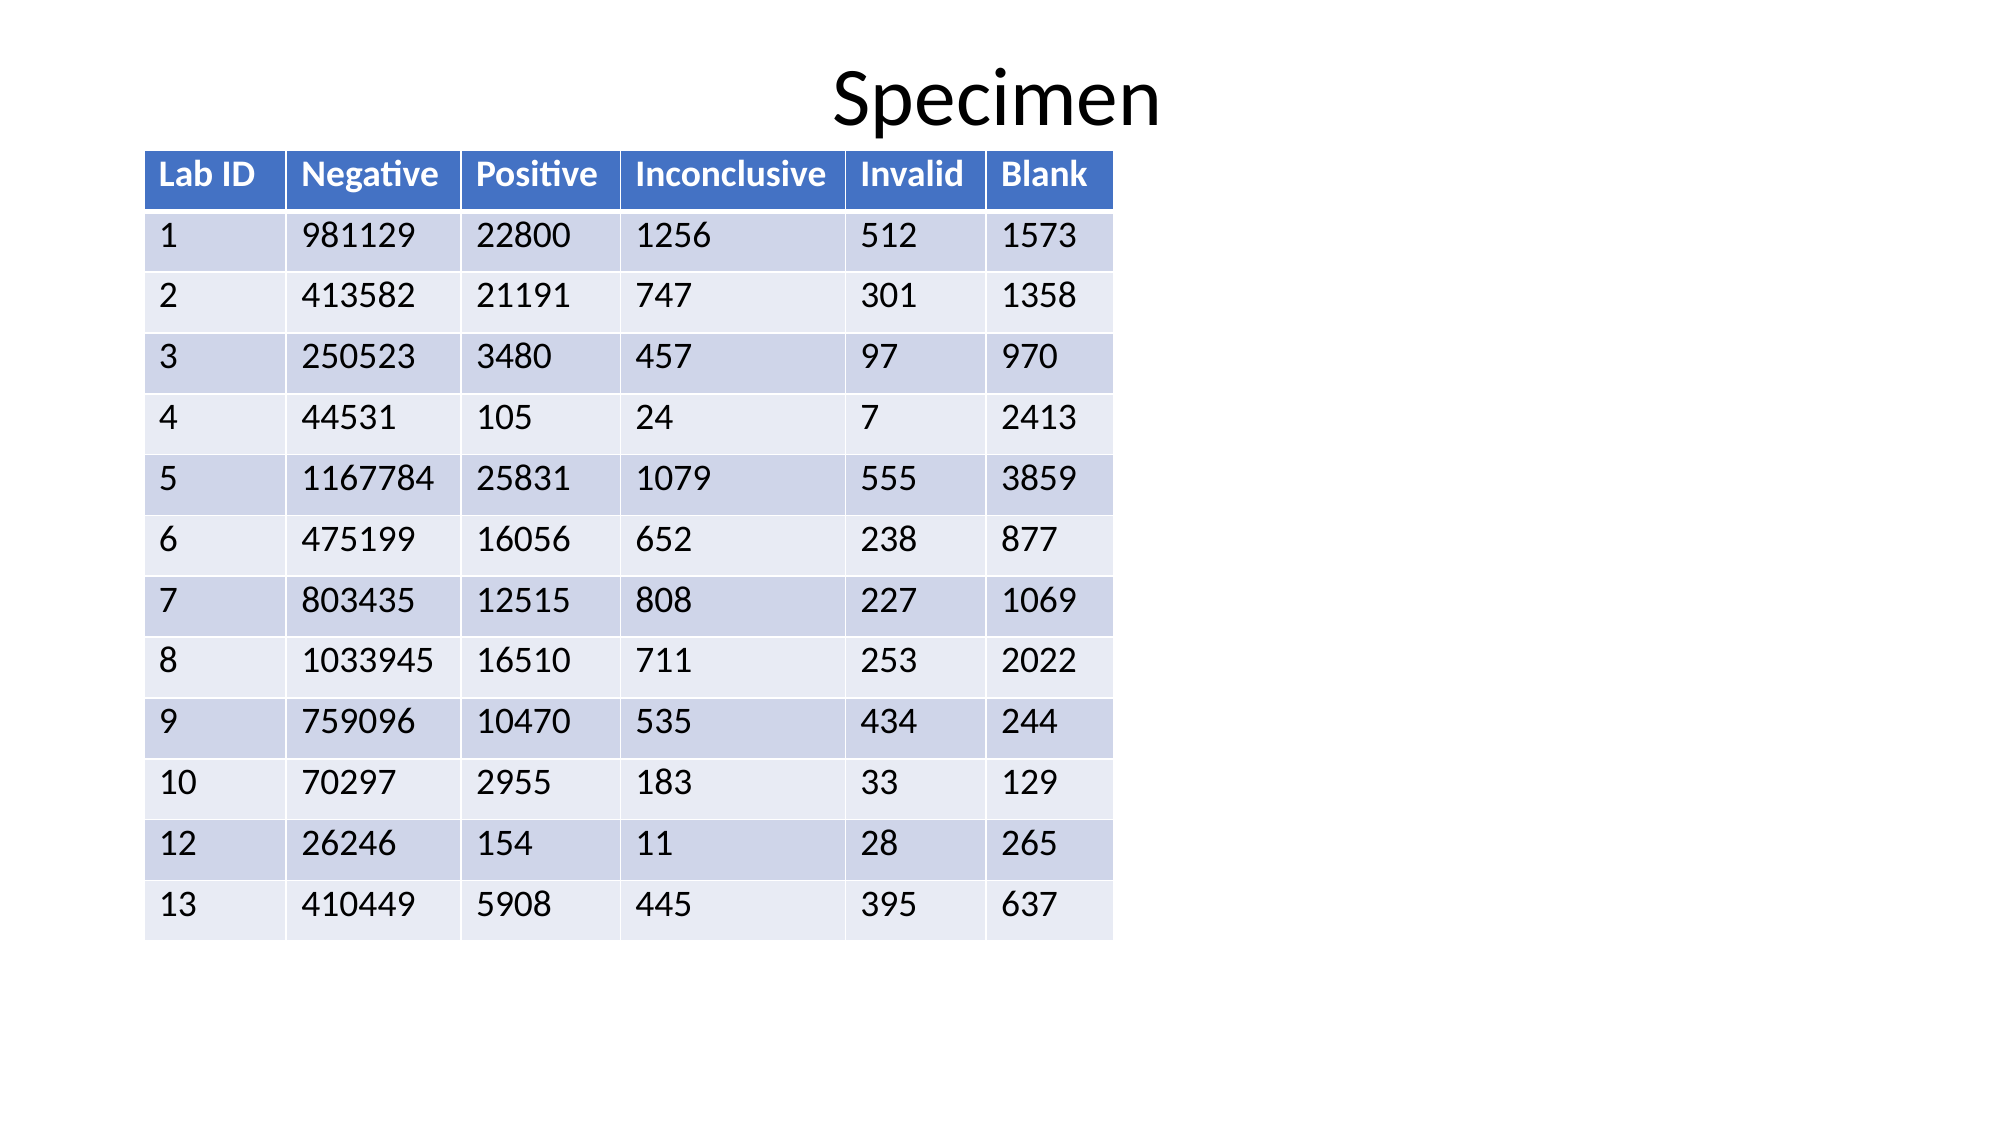

Specimen
| Lab ID | Negative | Positive | Inconclusive | Invalid | Blank |
| --- | --- | --- | --- | --- | --- |
| 1 | 981129 | 22800 | 1256 | 512 | 1573 |
| 2 | 413582 | 21191 | 747 | 301 | 1358 |
| 3 | 250523 | 3480 | 457 | 97 | 970 |
| 4 | 44531 | 105 | 24 | 7 | 2413 |
| 5 | 1167784 | 25831 | 1079 | 555 | 3859 |
| 6 | 475199 | 16056 | 652 | 238 | 877 |
| 7 | 803435 | 12515 | 808 | 227 | 1069 |
| 8 | 1033945 | 16510 | 711 | 253 | 2022 |
| 9 | 759096 | 10470 | 535 | 434 | 244 |
| 10 | 70297 | 2955 | 183 | 33 | 129 |
| 12 | 26246 | 154 | 11 | 28 | 265 |
| 13 | 410449 | 5908 | 445 | 395 | 637 |